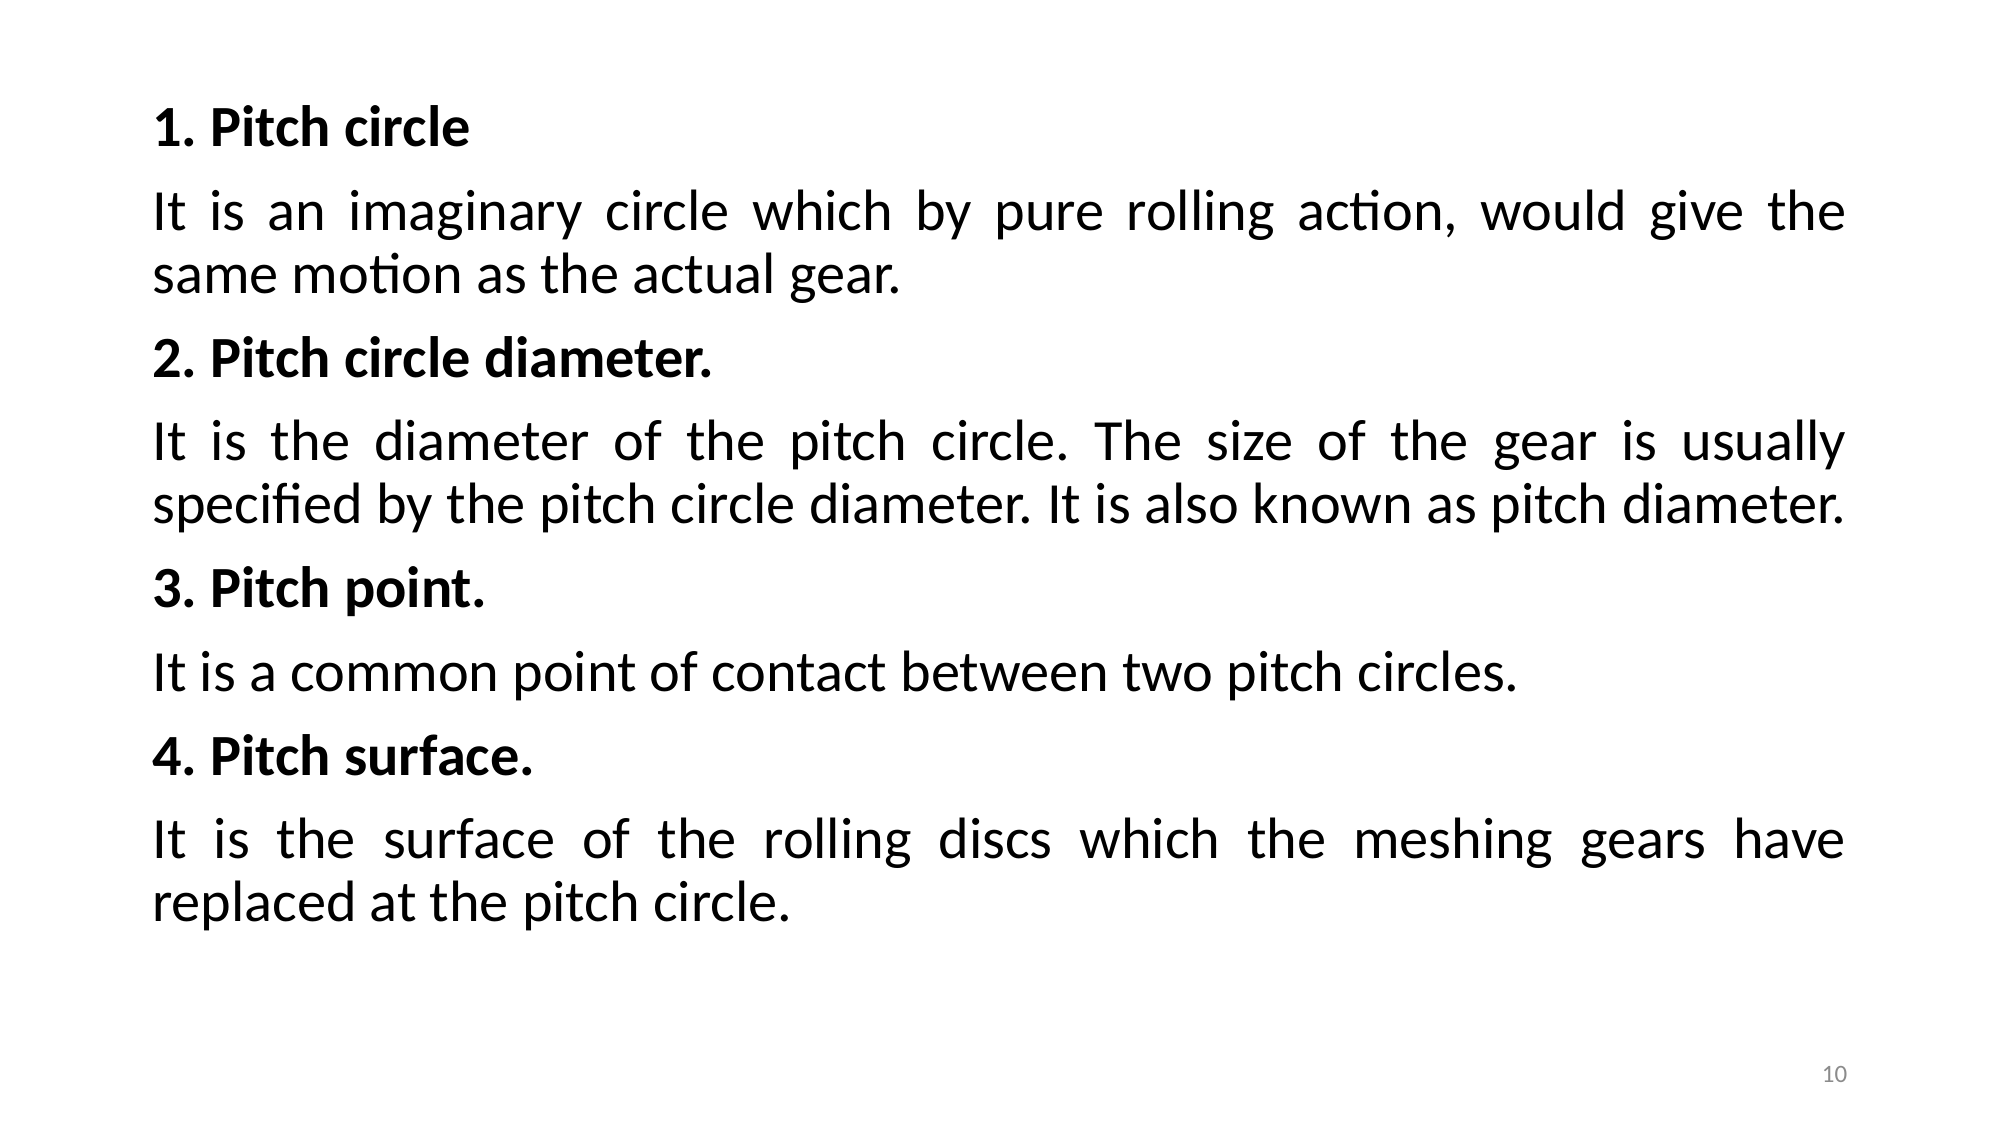

1. Pitch circle
It is an imaginary circle which by pure rolling action, would give the same motion as the actual gear.
2. Pitch circle diameter.
It is the diameter of the pitch circle. The size of the gear is usually specified by the pitch circle diameter. It is also known as pitch diameter.
3. Pitch point.
It is a common point of contact between two pitch circles.
4. Pitch surface.
It is the surface of the rolling discs which the meshing gears have replaced at the pitch circle.
10